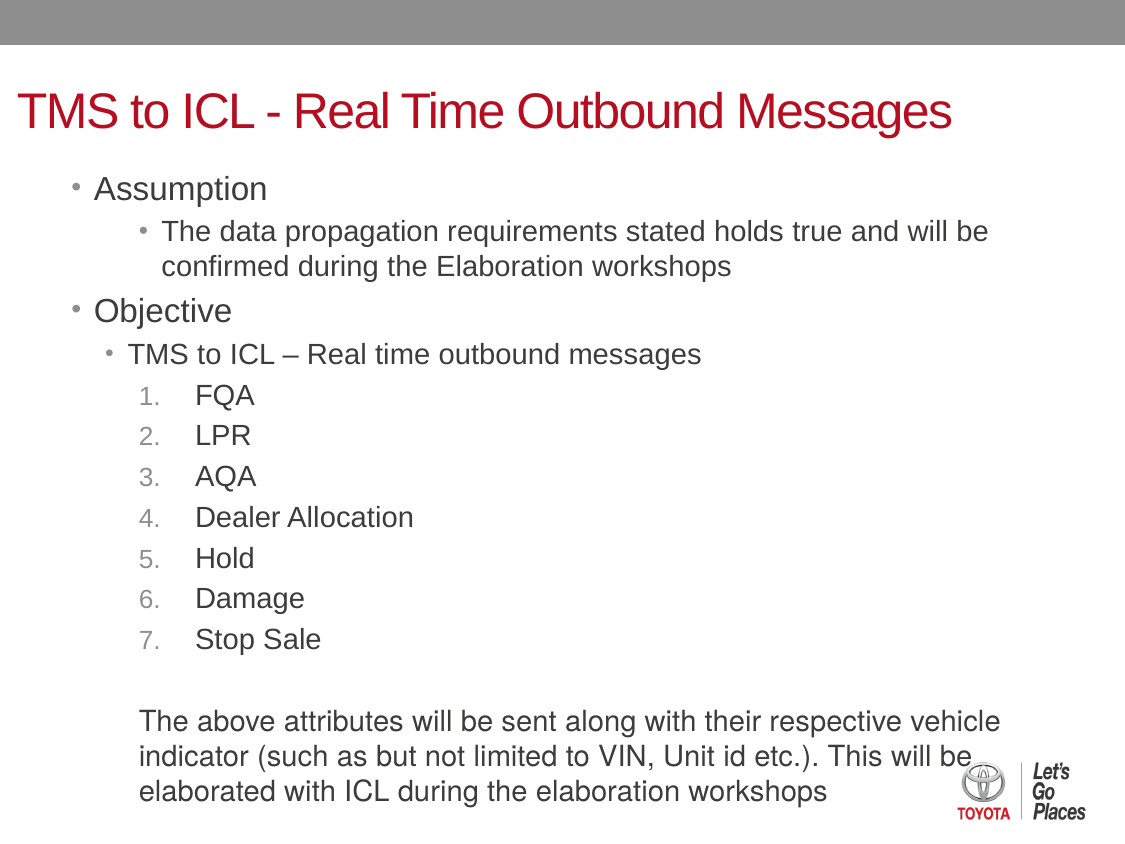

# TMS to ICL - Real Time Outbound Messages
Assumption
The data propagation requirements stated holds true and will be confirmed during the Elaboration workshops
Objective
TMS to ICL – Real time outbound messages
FQA
LPR
AQA
Dealer Allocation
Hold
Damage
Stop Sale

The above attributes will be sent along with their respective vehicle indicator (such as but not limited to VIN, Unit id etc.). This will be elaborated with ICL during the elaboration workshops